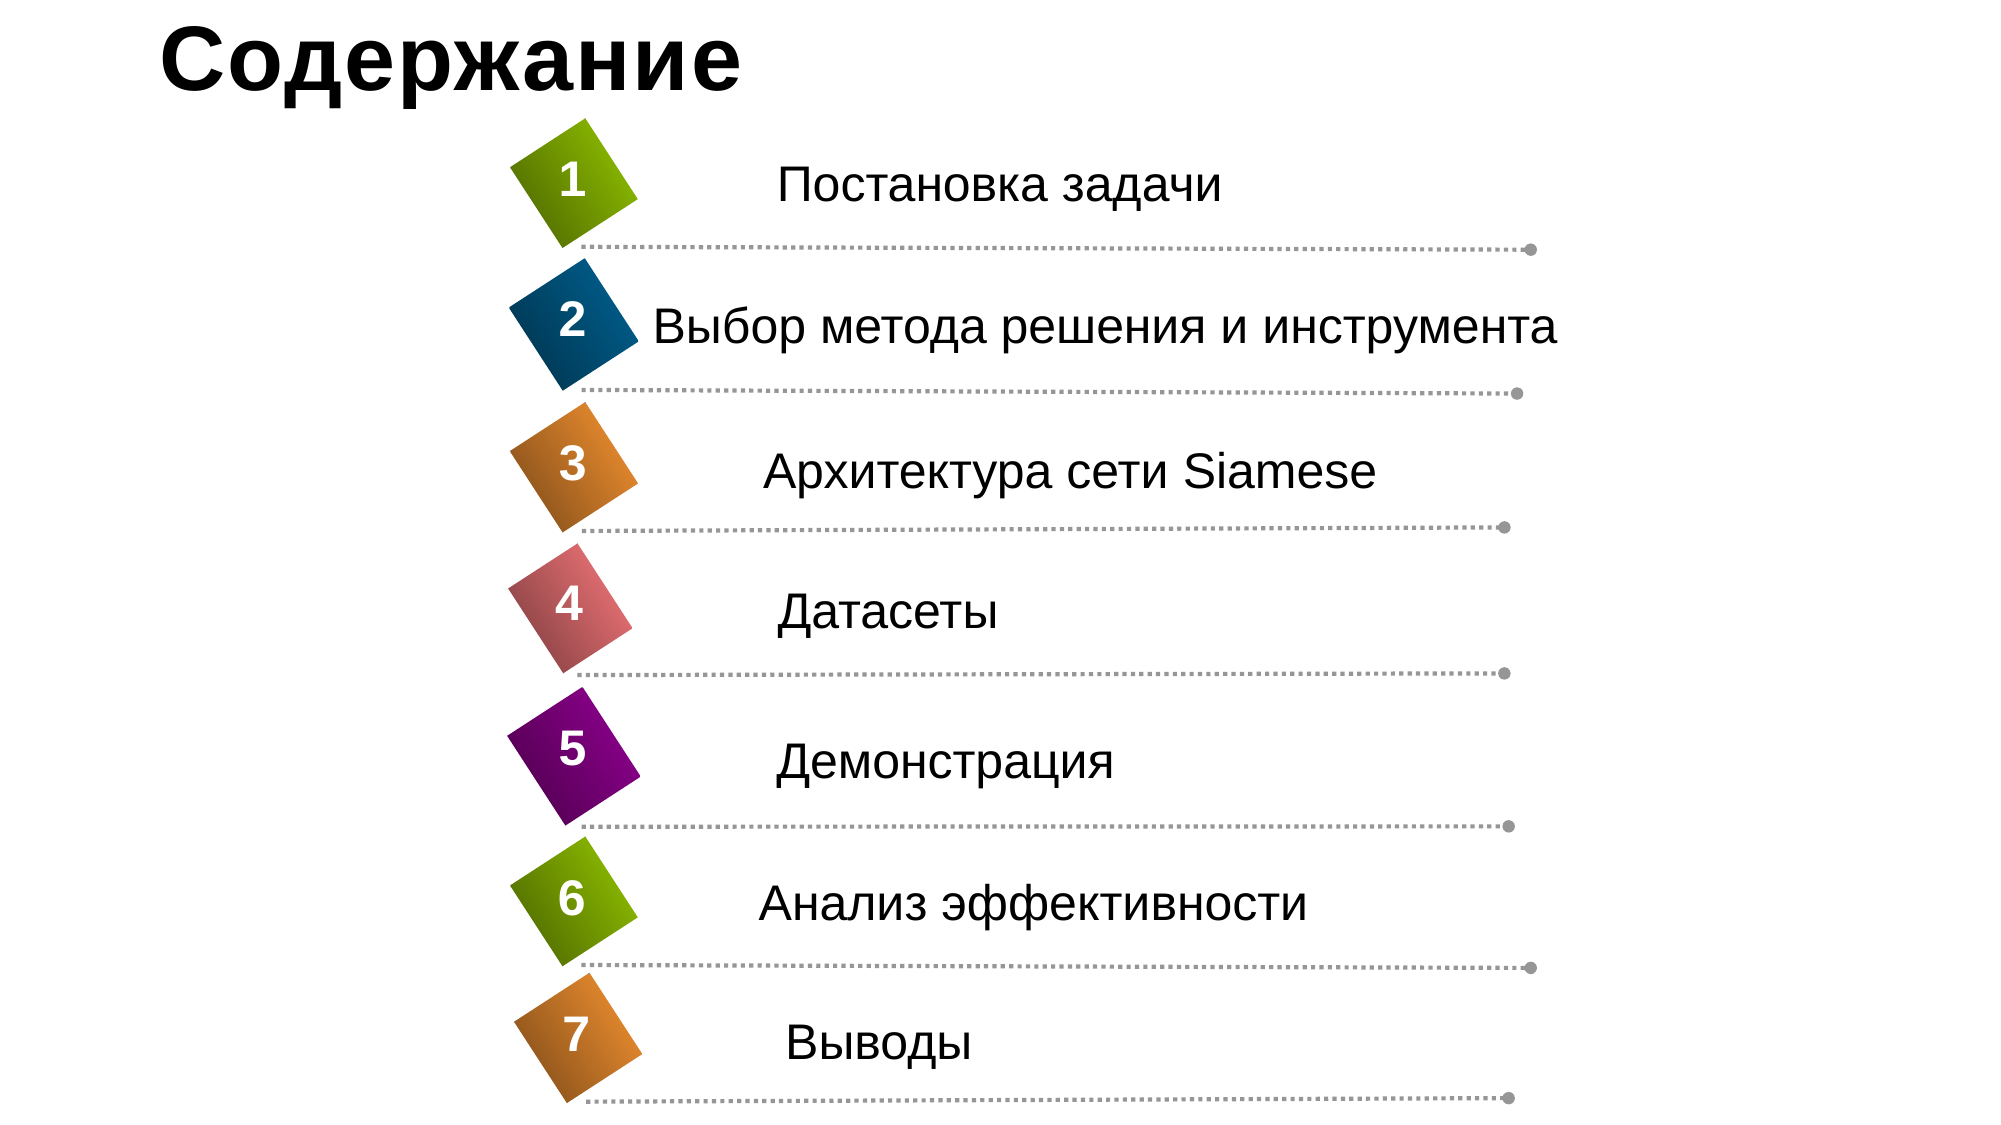

# Содержание

1
Постановка задачи

2
Выбор метода решения и инструмента

3
Архитектура сети Siamese

4
Датасеты

5
Демонстрация

6
Анализ эффективности

7
Выводы